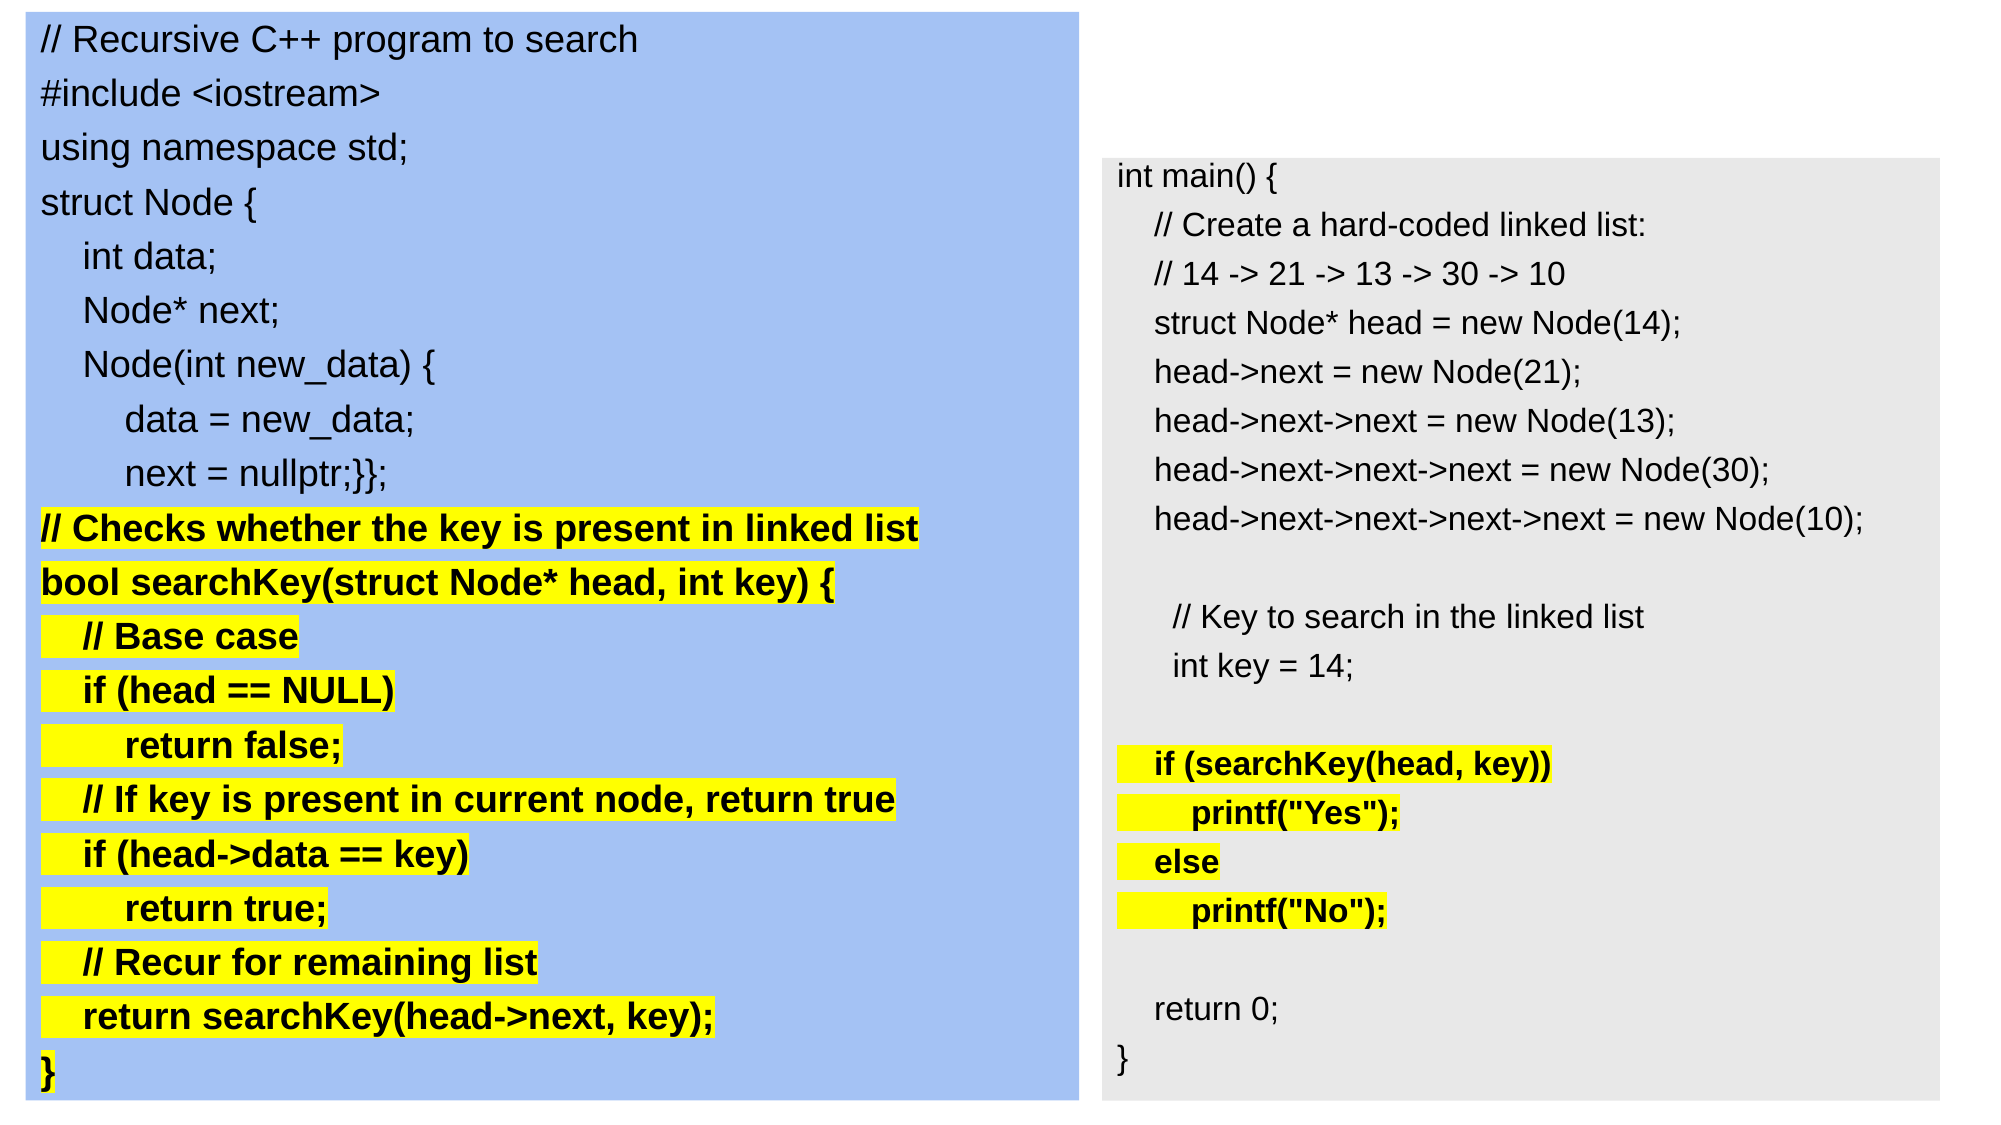

// Recursive C++ program to search
#include <iostream>
using namespace std;
struct Node {
    int data;
    Node* next;
    Node(int new_data) {
        data = new_data;
        next = nullptr;}};
// Checks whether the key is present in linked list
bool searchKey(struct Node* head, int key) {
    // Base case
    if (head == NULL)
        return false;
    // If key is present in current node, return true
    if (head->data == key)
        return true;
    // Recur for remaining list
    return searchKey(head->next, key);
}
int main() {
    // Create a hard-coded linked list:
    // 14 -> 21 -> 13 -> 30 -> 10
    struct Node* head = new Node(14);
    head->next = new Node(21);
    head->next->next = new Node(13);
    head->next->next->next = new Node(30);
    head->next->next->next->next = new Node(10);

      // Key to search in the linked list
      int key = 14;

    if (searchKey(head, key))
        printf("Yes");
    else
        printf("No");

    return 0;
}